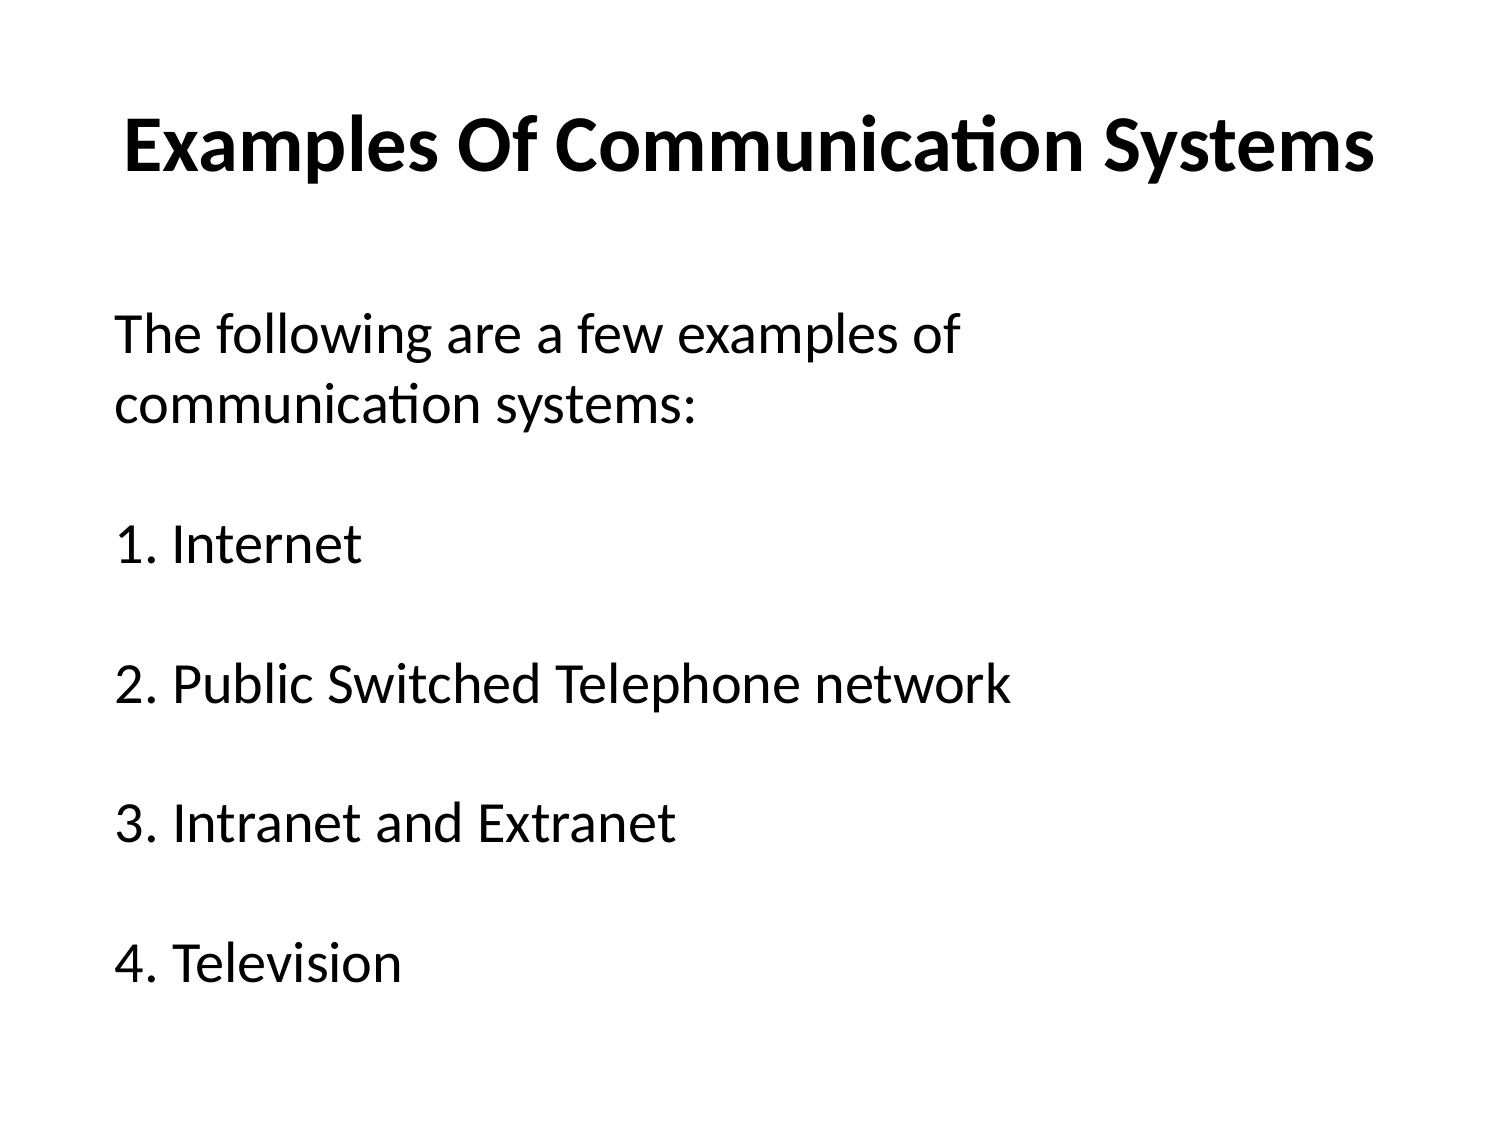

# Examples Of Communication Systems
The following are a few examples of communication systems:

Internet

2. Public Switched Telephone network

3. Intranet and Extranet

4. Television